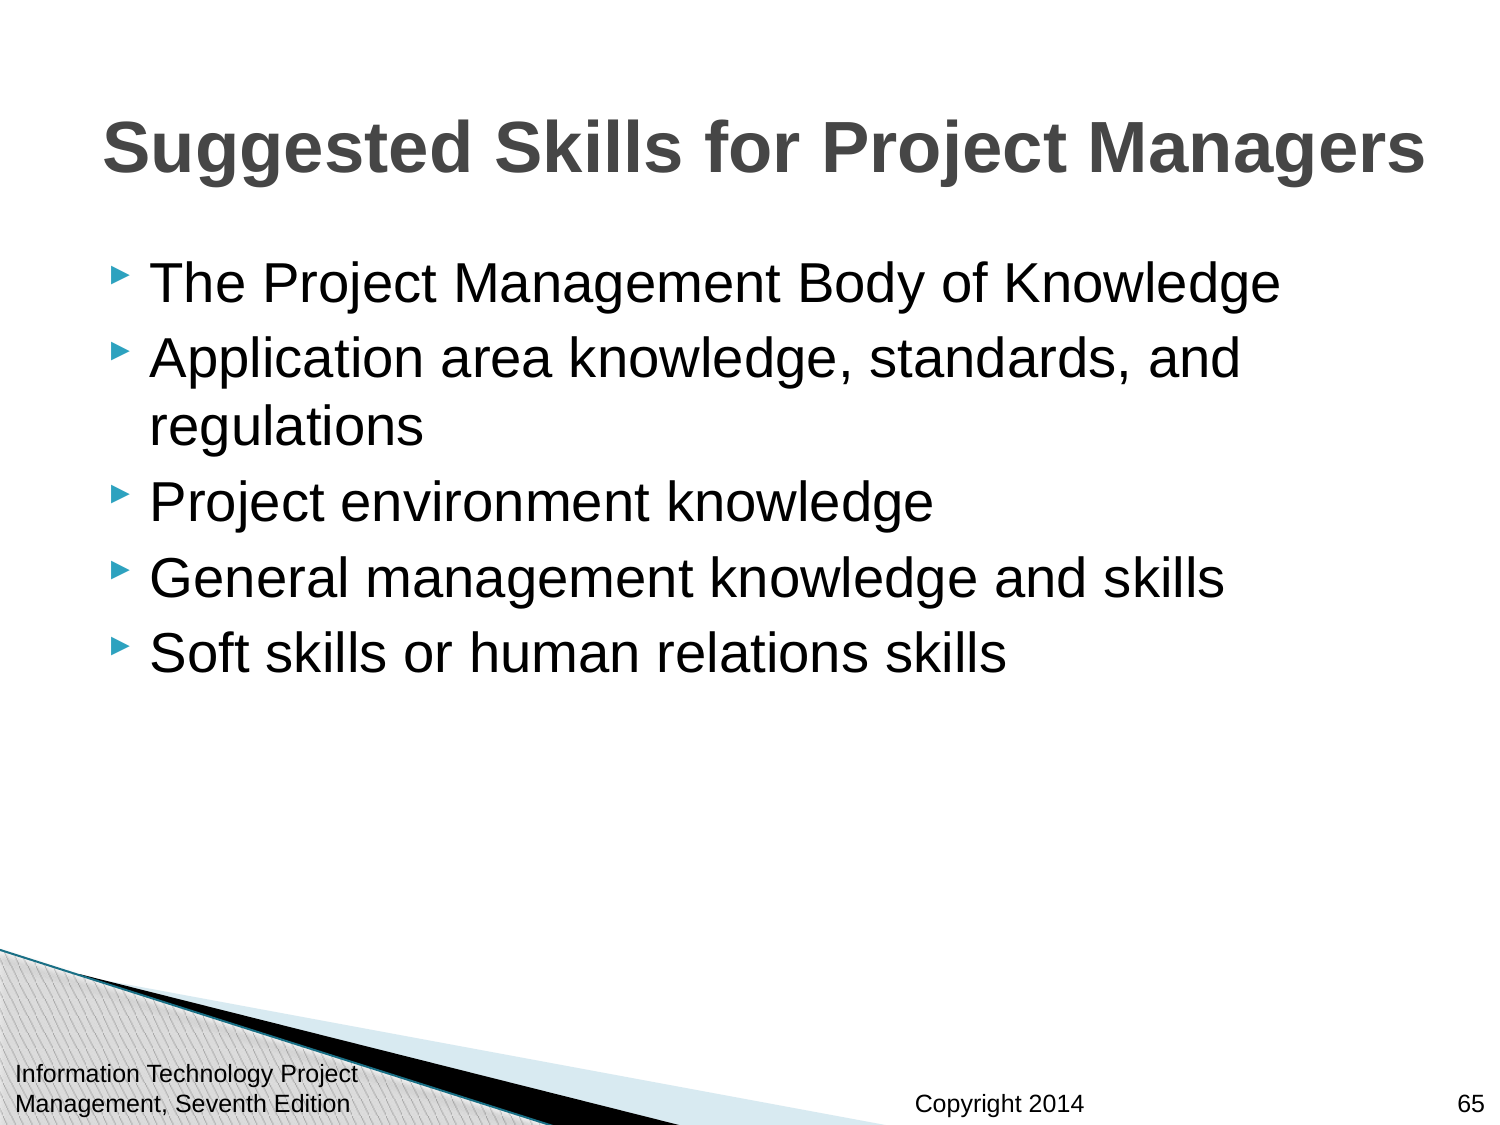

# Suggested Skills for Project Managers
The Project Management Body of Knowledge
Application area knowledge, standards, and regulations
Project environment knowledge
General management knowledge and skills
Soft skills or human relations skills

Information Technology Project Management, Seventh Edition
65